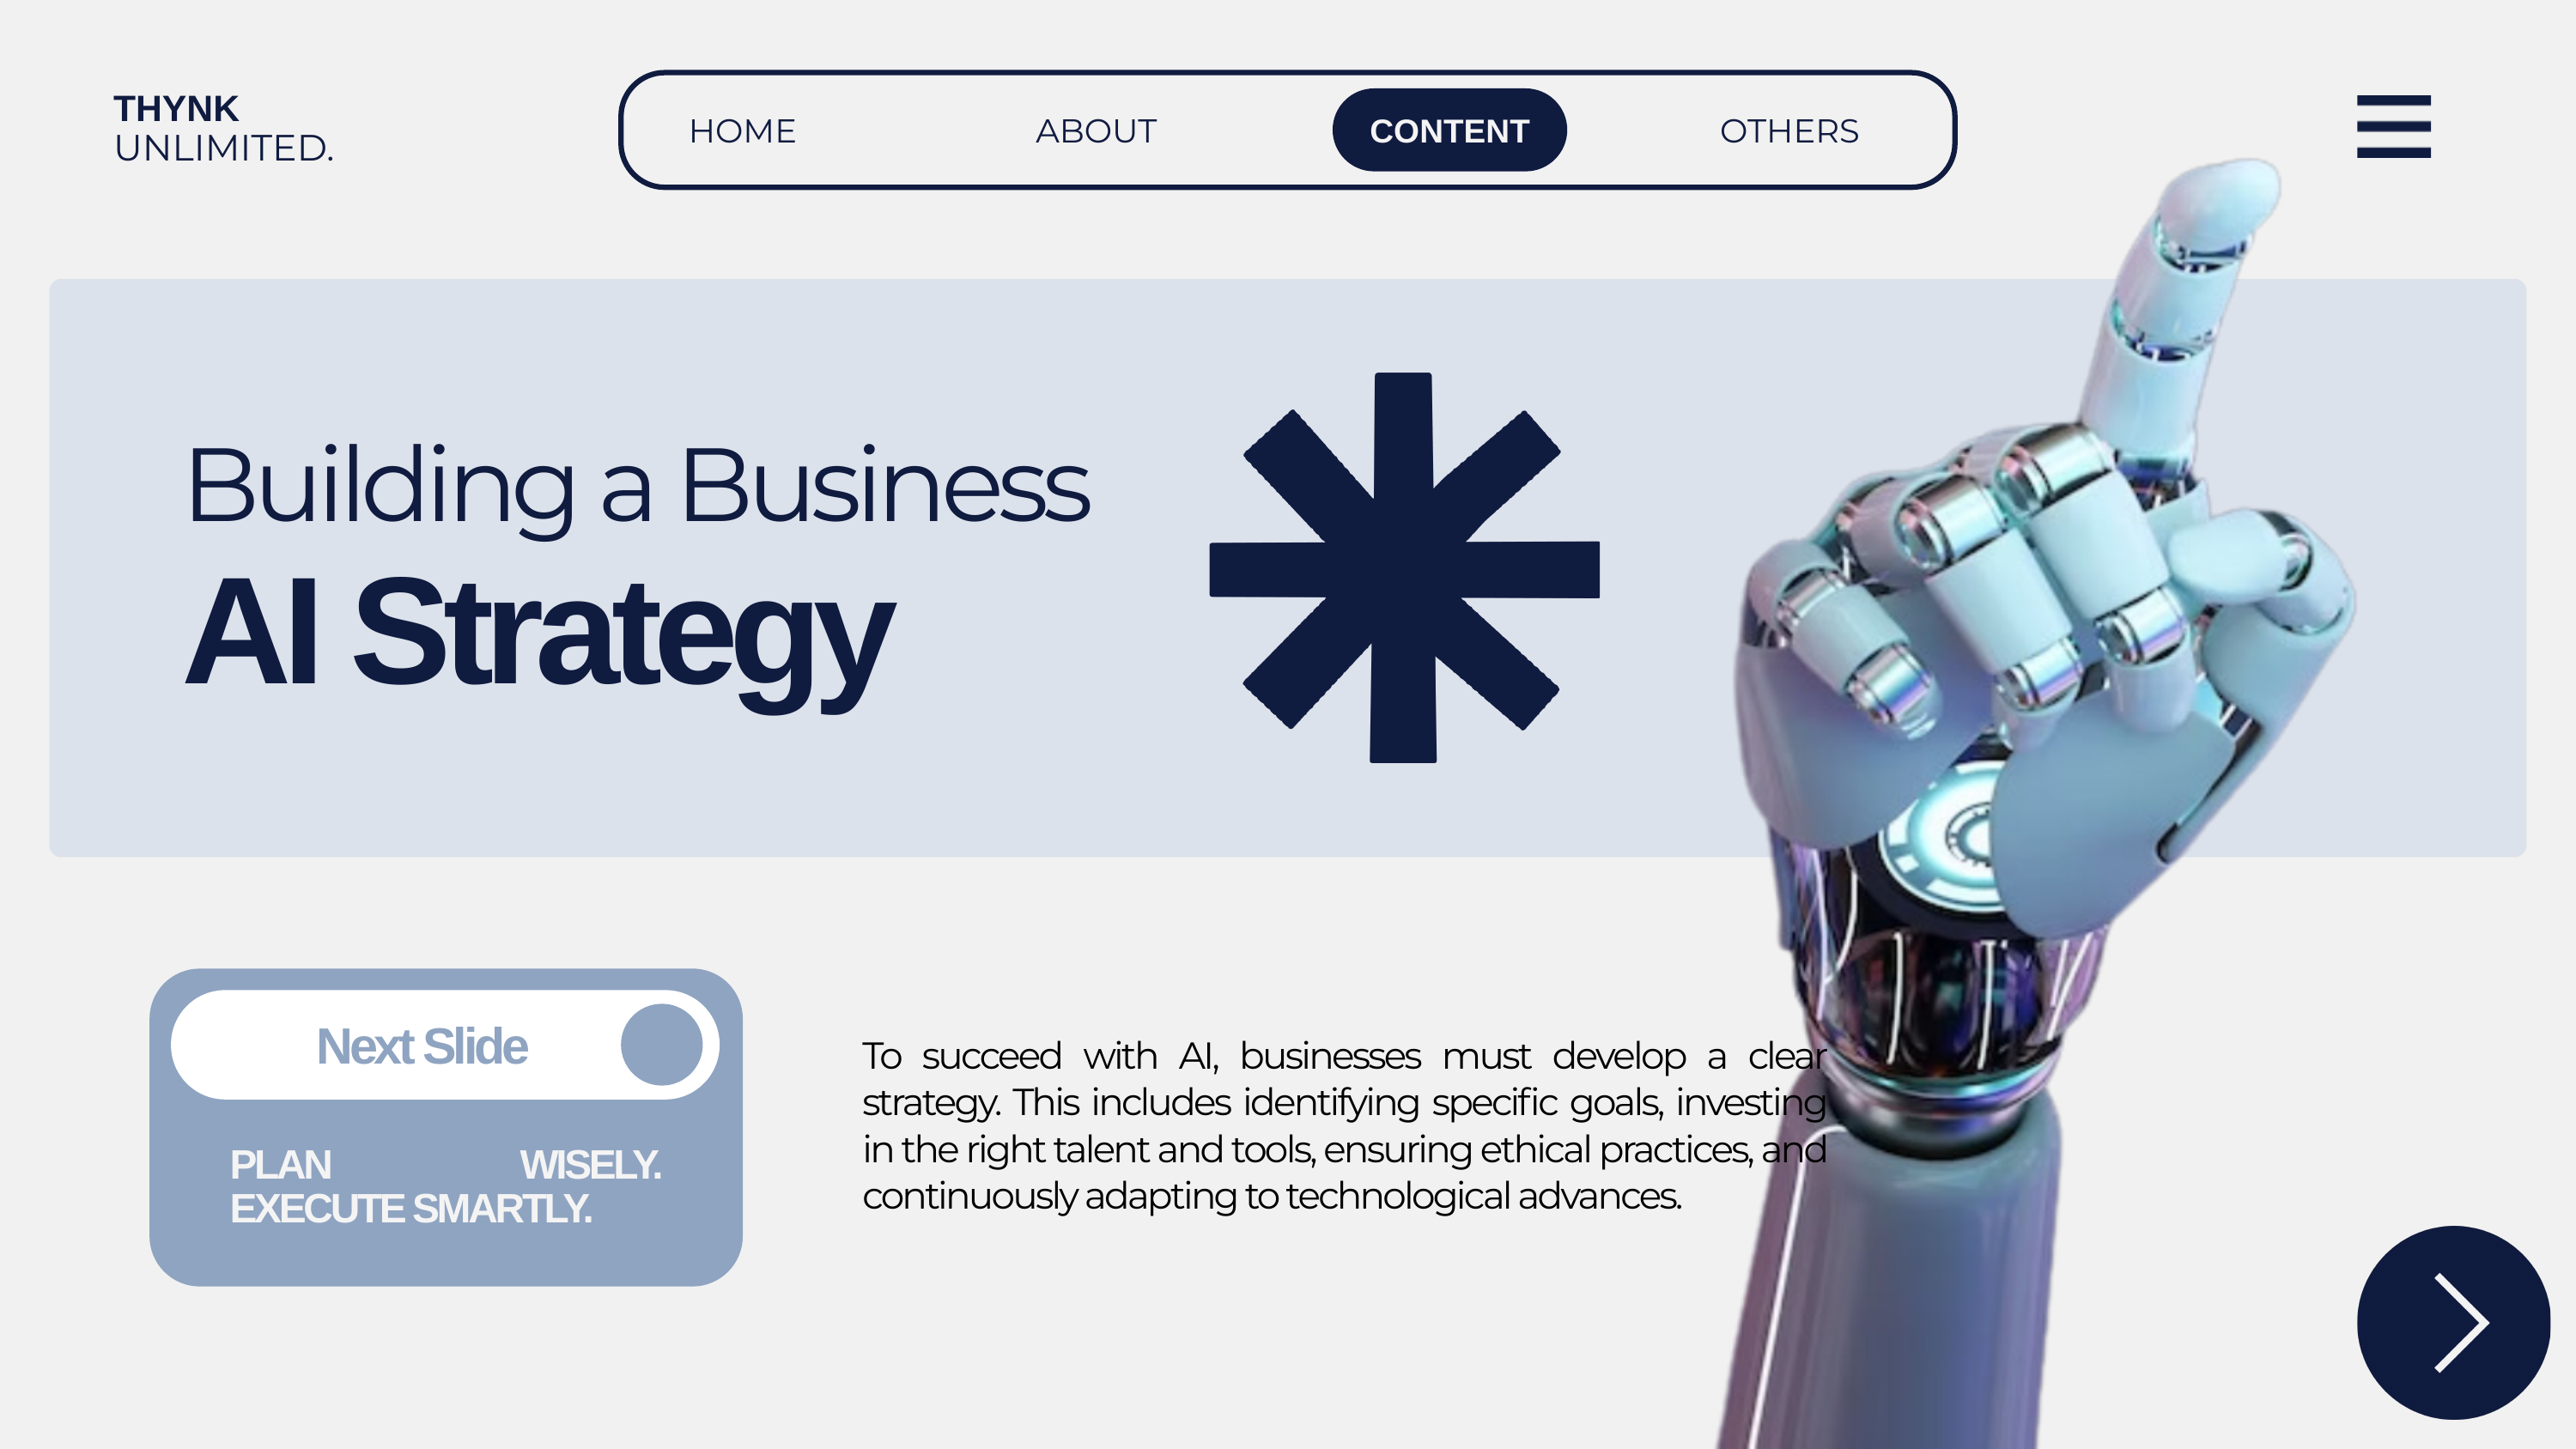

THYNK UNLIMITED.

HOME
OTHERS
ABOUT
CONTENT

Building a Business
AI Strategy

Next Slide
To succeed with AI, businesses must develop a clear strategy. This includes identifying specific goals, investing in the right talent and tools, ensuring ethical practices, and continuously adapting to technological advances.
PLAN WISELY. EXECUTE SMARTLY.